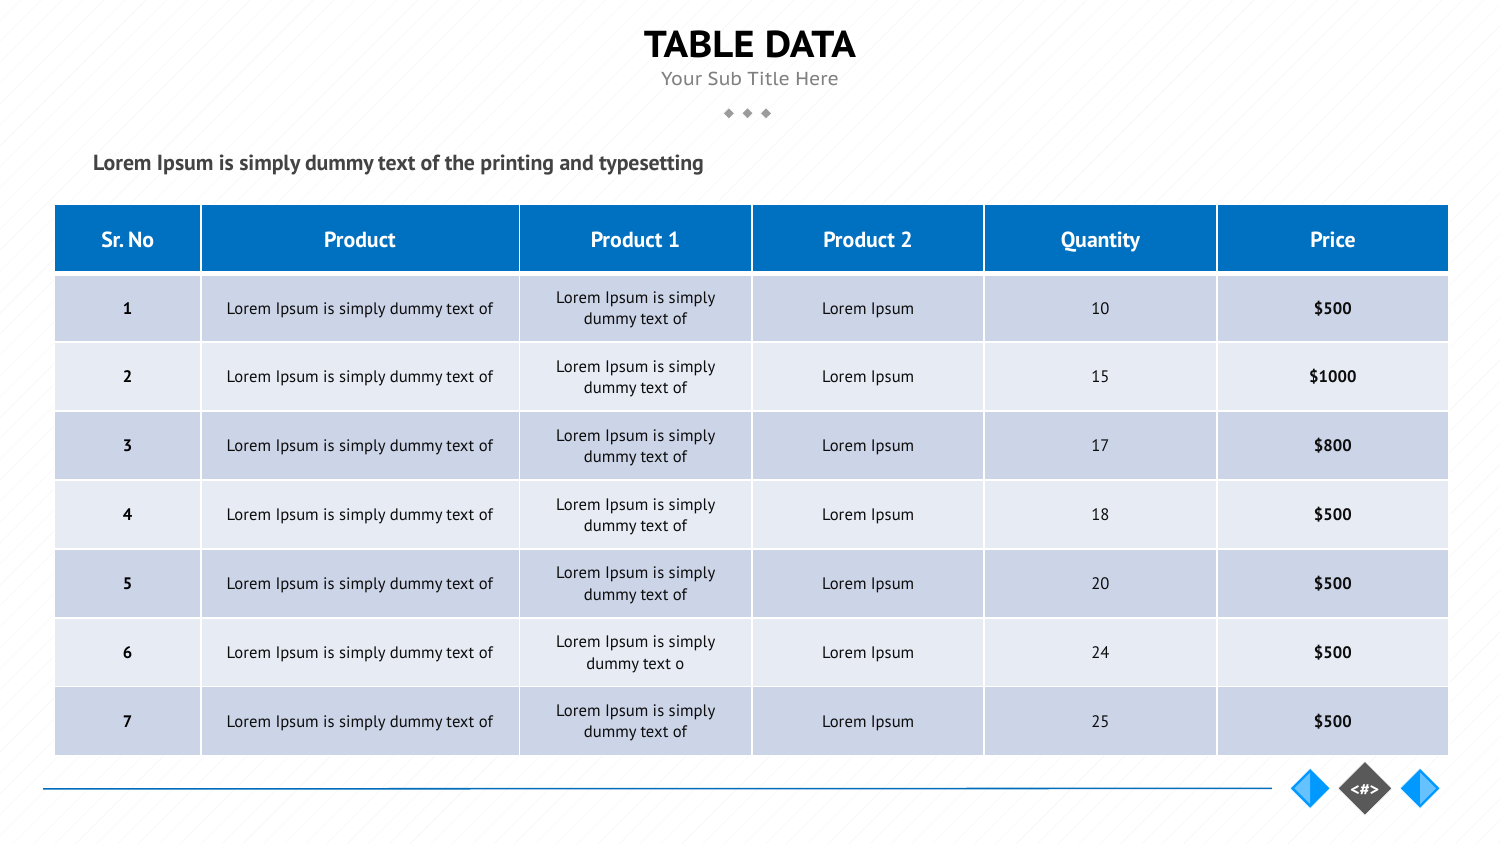

# TABLE DATA
Lorem Ipsum is simply dummy text of the printing and typesetting
| Sr. No | Product | Product 1 | Product 2 | Quantity | Price |
| --- | --- | --- | --- | --- | --- |
| 1 | Lorem Ipsum is simply dummy text of | Lorem Ipsum is simply dummy text of | Lorem Ipsum | 10 | $500 |
| 2 | Lorem Ipsum is simply dummy text of | Lorem Ipsum is simply dummy text of | Lorem Ipsum | 15 | $1000 |
| 3 | Lorem Ipsum is simply dummy text of | Lorem Ipsum is simply dummy text of | Lorem Ipsum | 17 | $800 |
| 4 | Lorem Ipsum is simply dummy text of | Lorem Ipsum is simply dummy text of | Lorem Ipsum | 18 | $500 |
| 5 | Lorem Ipsum is simply dummy text of | Lorem Ipsum is simply dummy text of | Lorem Ipsum | 20 | $500 |
| 6 | Lorem Ipsum is simply dummy text of | Lorem Ipsum is simply dummy text o | Lorem Ipsum | 24 | $500 |
| 7 | Lorem Ipsum is simply dummy text of | Lorem Ipsum is simply dummy text of | Lorem Ipsum | 25 | $500 |
53